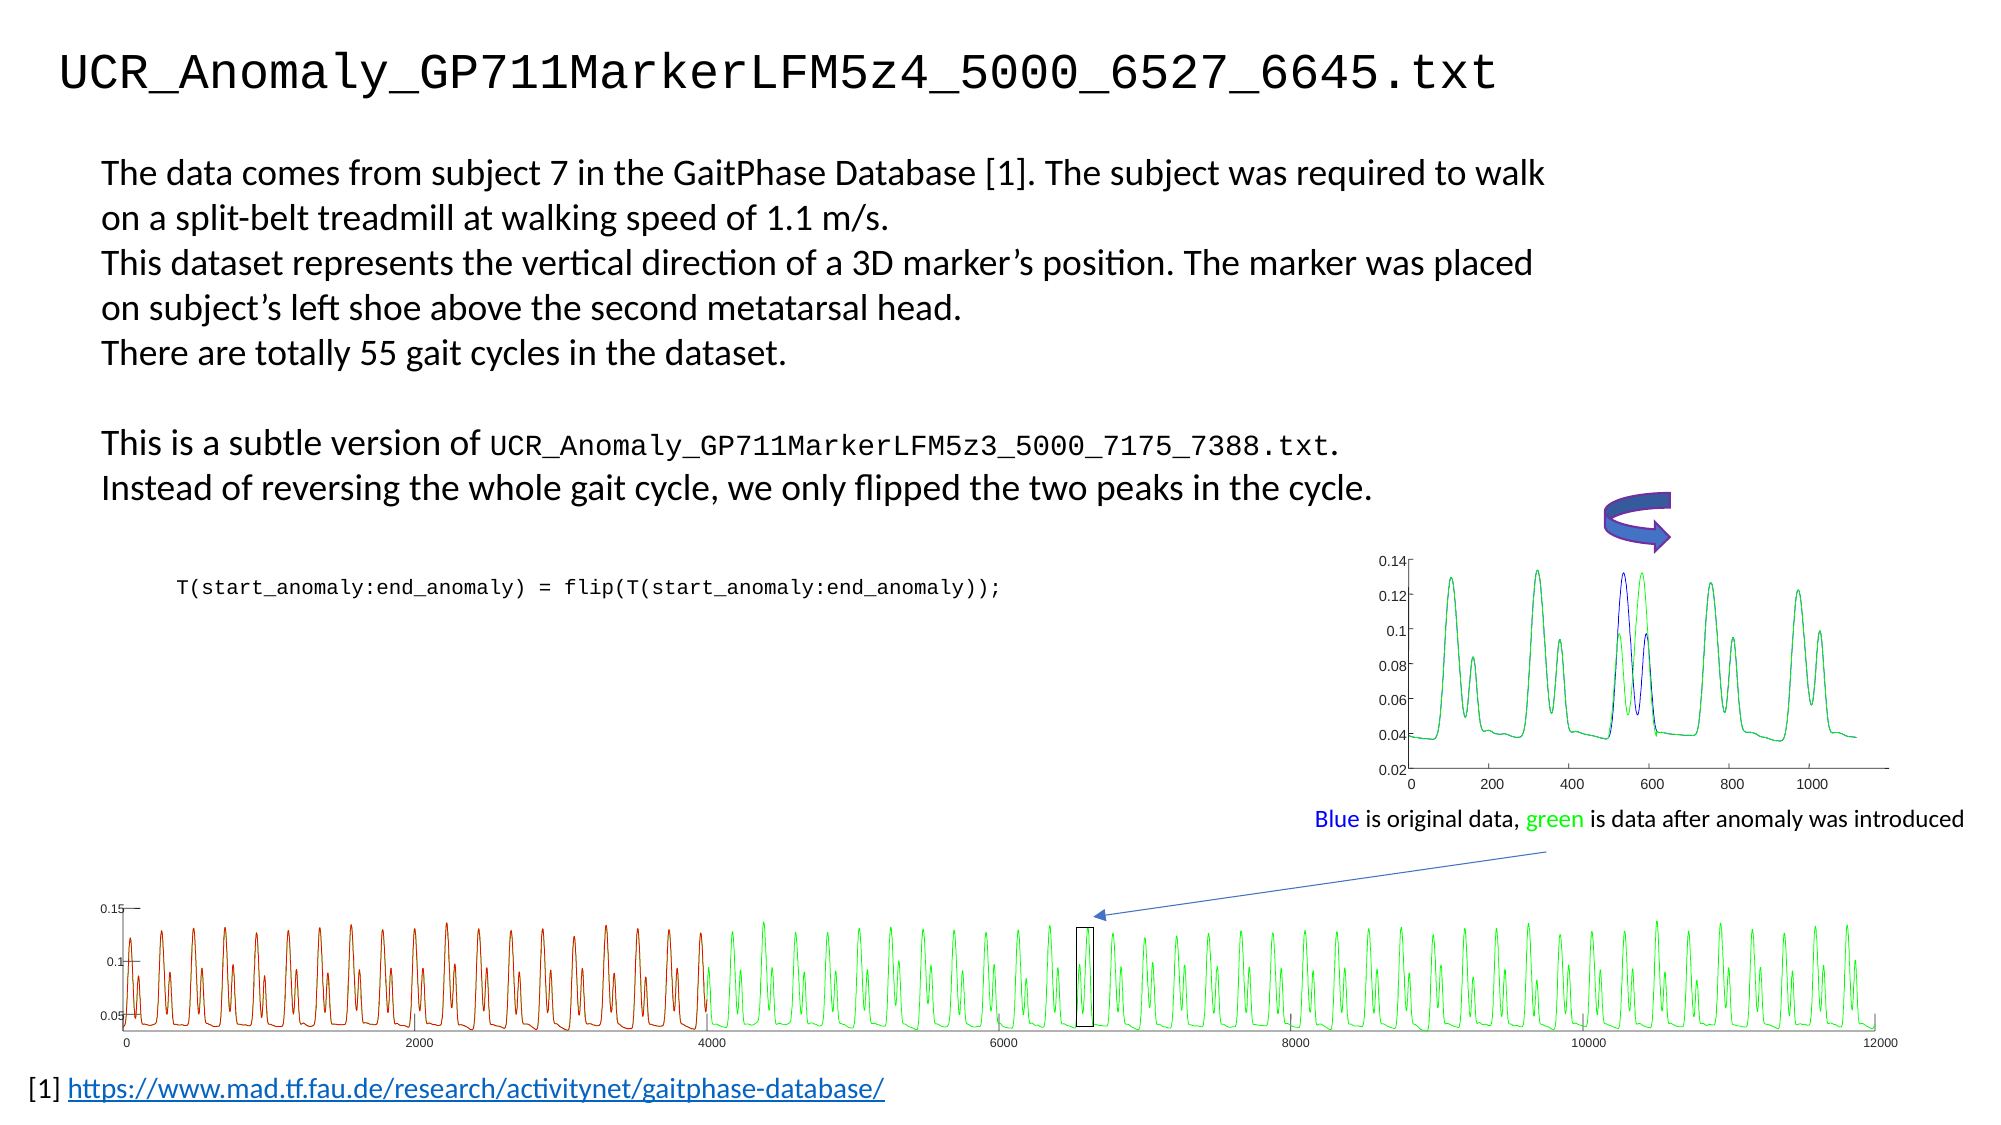

UCR_Anomaly_GP711MarkerLFM5z4_5000_6527_6645.txt
The data comes from subject 7 in the GaitPhase Database [1]. The subject was required to walk
on a split-belt treadmill at walking speed of 1.1 m/s.
This dataset represents the vertical direction of a 3D marker’s position. The marker was placed
on subject’s left shoe above the second metatarsal head.
There are totally 55 gait cycles in the dataset.

This is a subtle version of UCR_Anomaly_GP711MarkerLFM5z3_5000_7175_7388.txt.
Instead of reversing the whole gait cycle, we only flipped the two peaks in the cycle.

0.14

0.12

0.1

0.08

0.06

0.04

0.02

0
200
400
600
800
1000
T(start_anomaly:end_anomaly) = flip(T(start_anomaly:end_anomaly));
Blue is original data, green is data after anomaly was introduced
0.15

0.1

0.05

0
2000
4000
6000
8000
10000
12000
[1] https://www.mad.tf.fau.de/research/activitynet/gaitphase-database/